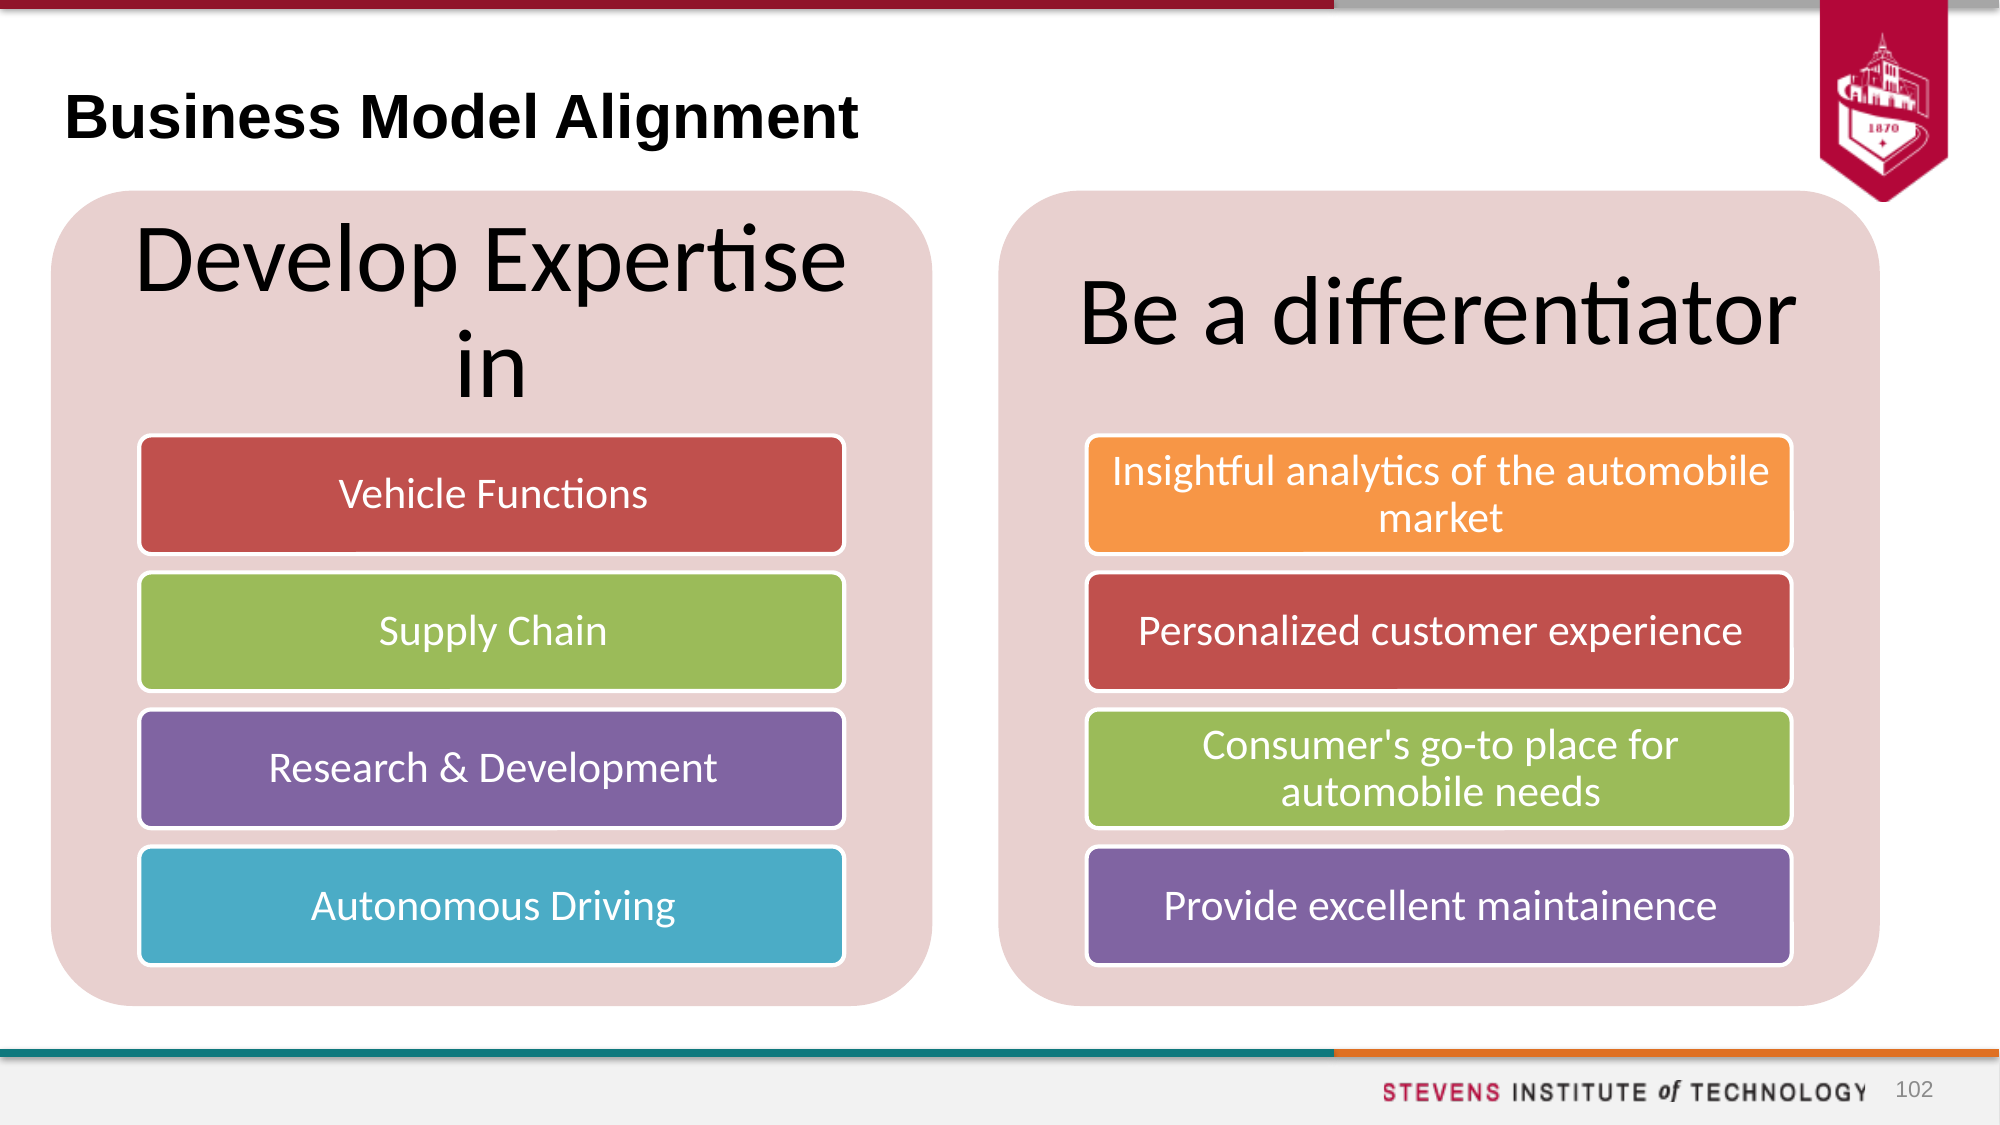

# Business Model Alignment
Develop Expertise in
Vehicle Functions
Supply Chain
Research & Development
Autonomous Driving
Be a differentiator
Insightful analytics of the automobile market
Personalized customer experience
Consumer's go-to place for automobile needs
Provide excellent maintainence
102